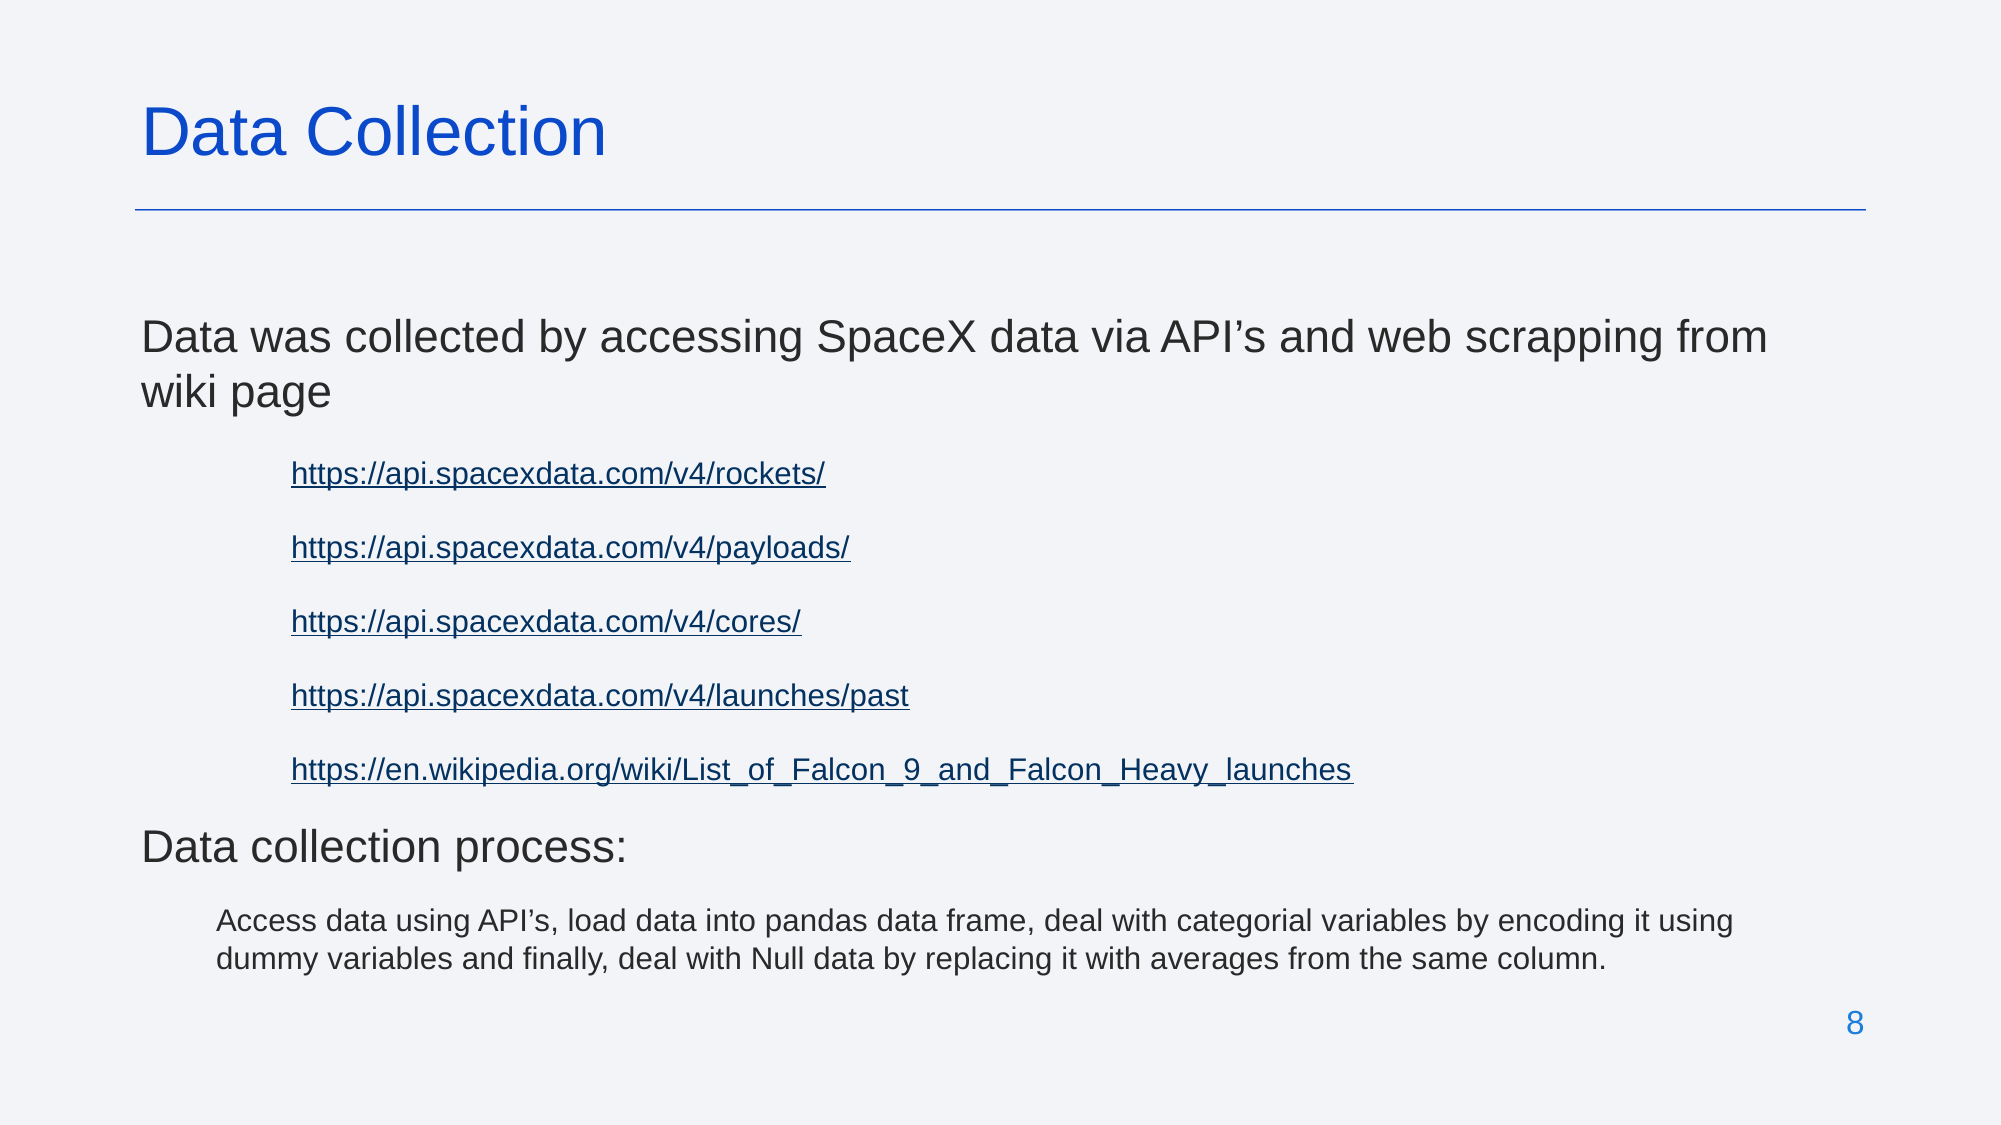

Data Collection
Data was collected by accessing SpaceX data via API’s and web scrapping from wiki page
https://api.spacexdata.com/v4/rockets/
https://api.spacexdata.com/v4/payloads/
https://api.spacexdata.com/v4/cores/
https://api.spacexdata.com/v4/launches/past
https://en.wikipedia.org/wiki/List_of_Falcon_9_and_Falcon_Heavy_launches
Data collection process:
Access data using API’s, load data into pandas data frame, deal with categorial variables by encoding it using dummy variables and finally, deal with Null data by replacing it with averages from the same column.

8